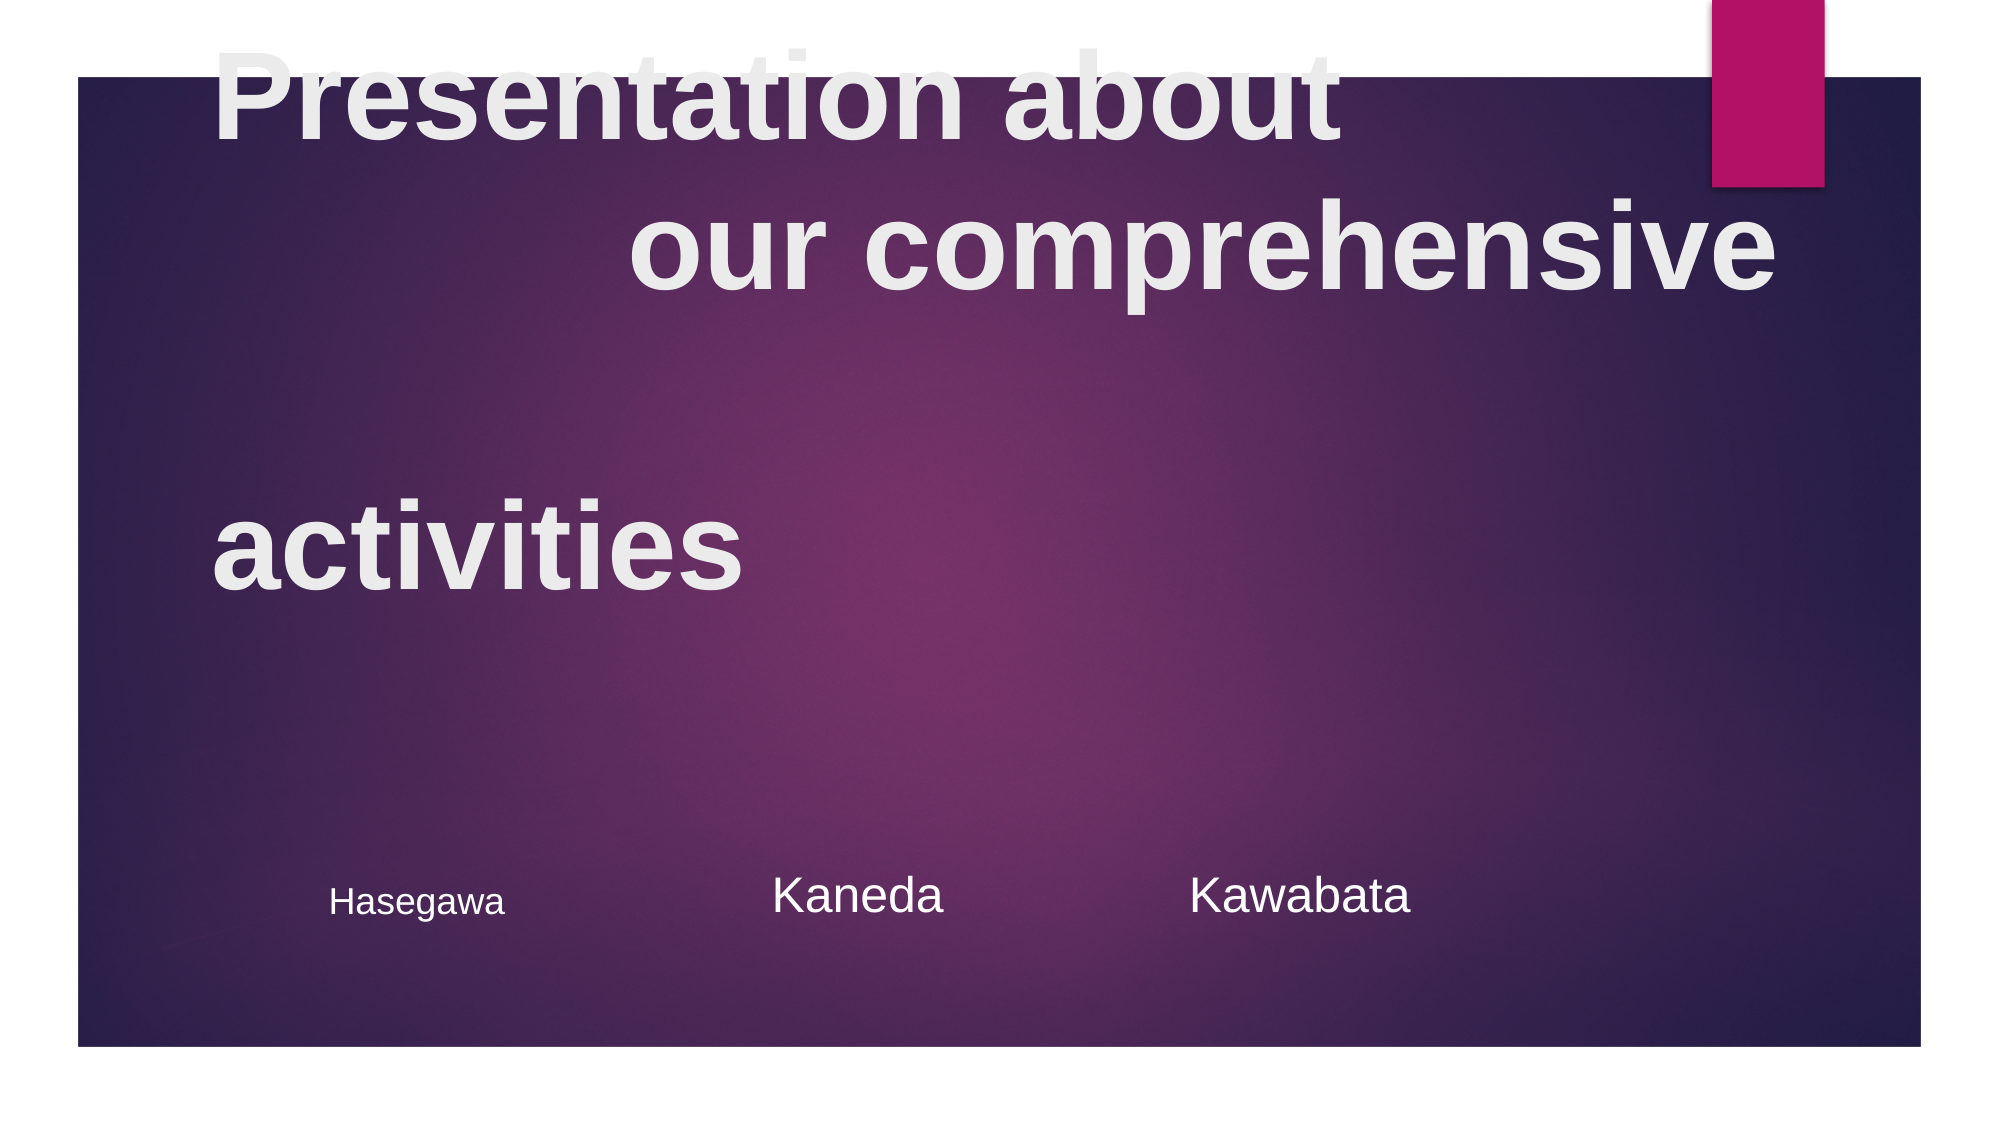

# Presentation about our comprehensive activities
Kawabata
Kaneda
Hasegawa